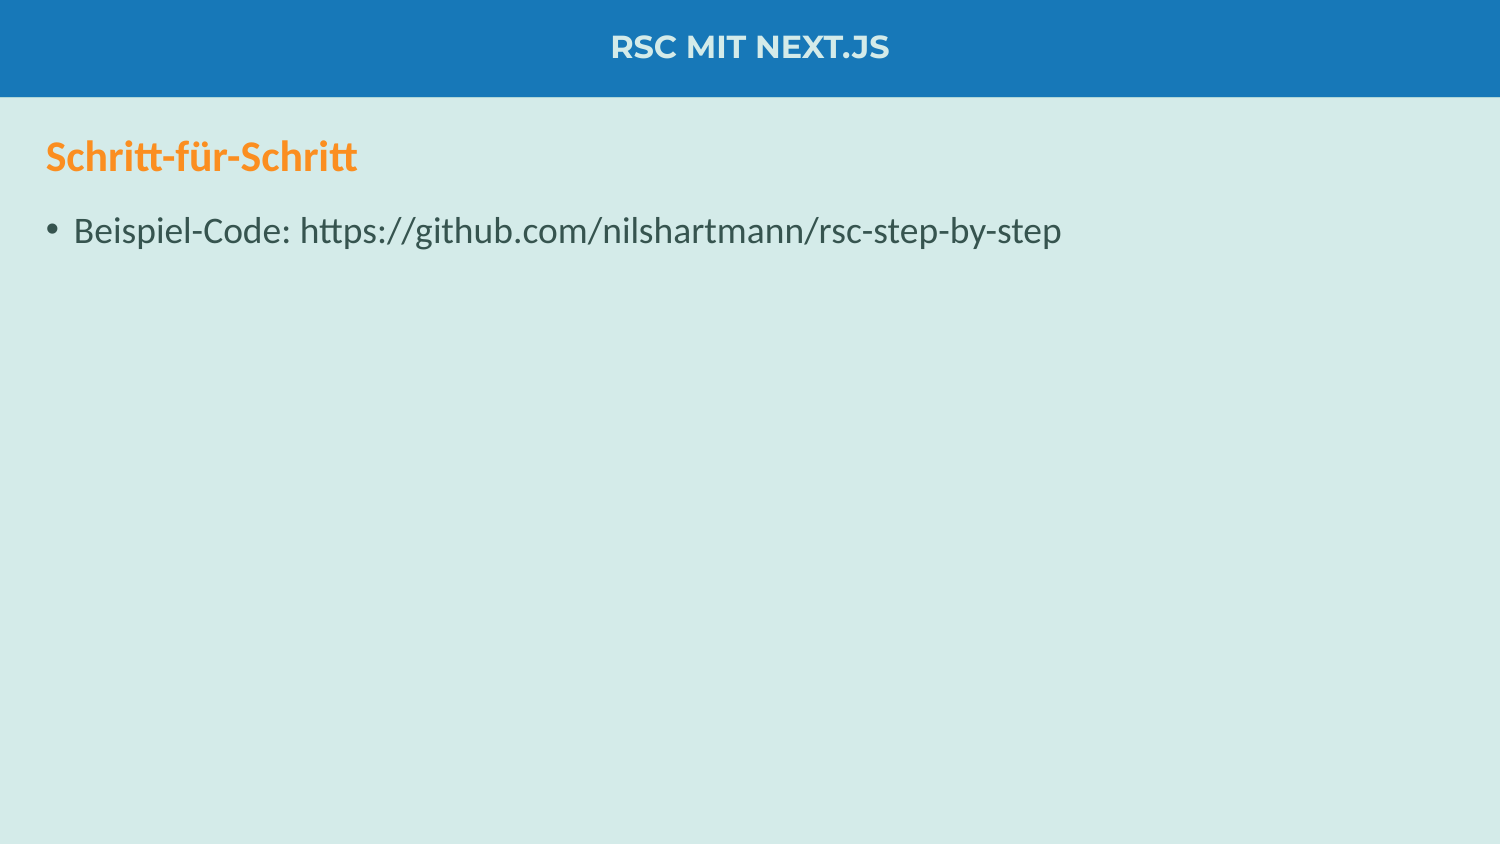

# RSC mit Next.js
Schritt-für-Schritt
Beispiel-Code: https://github.com/nilshartmann/rsc-step-by-step